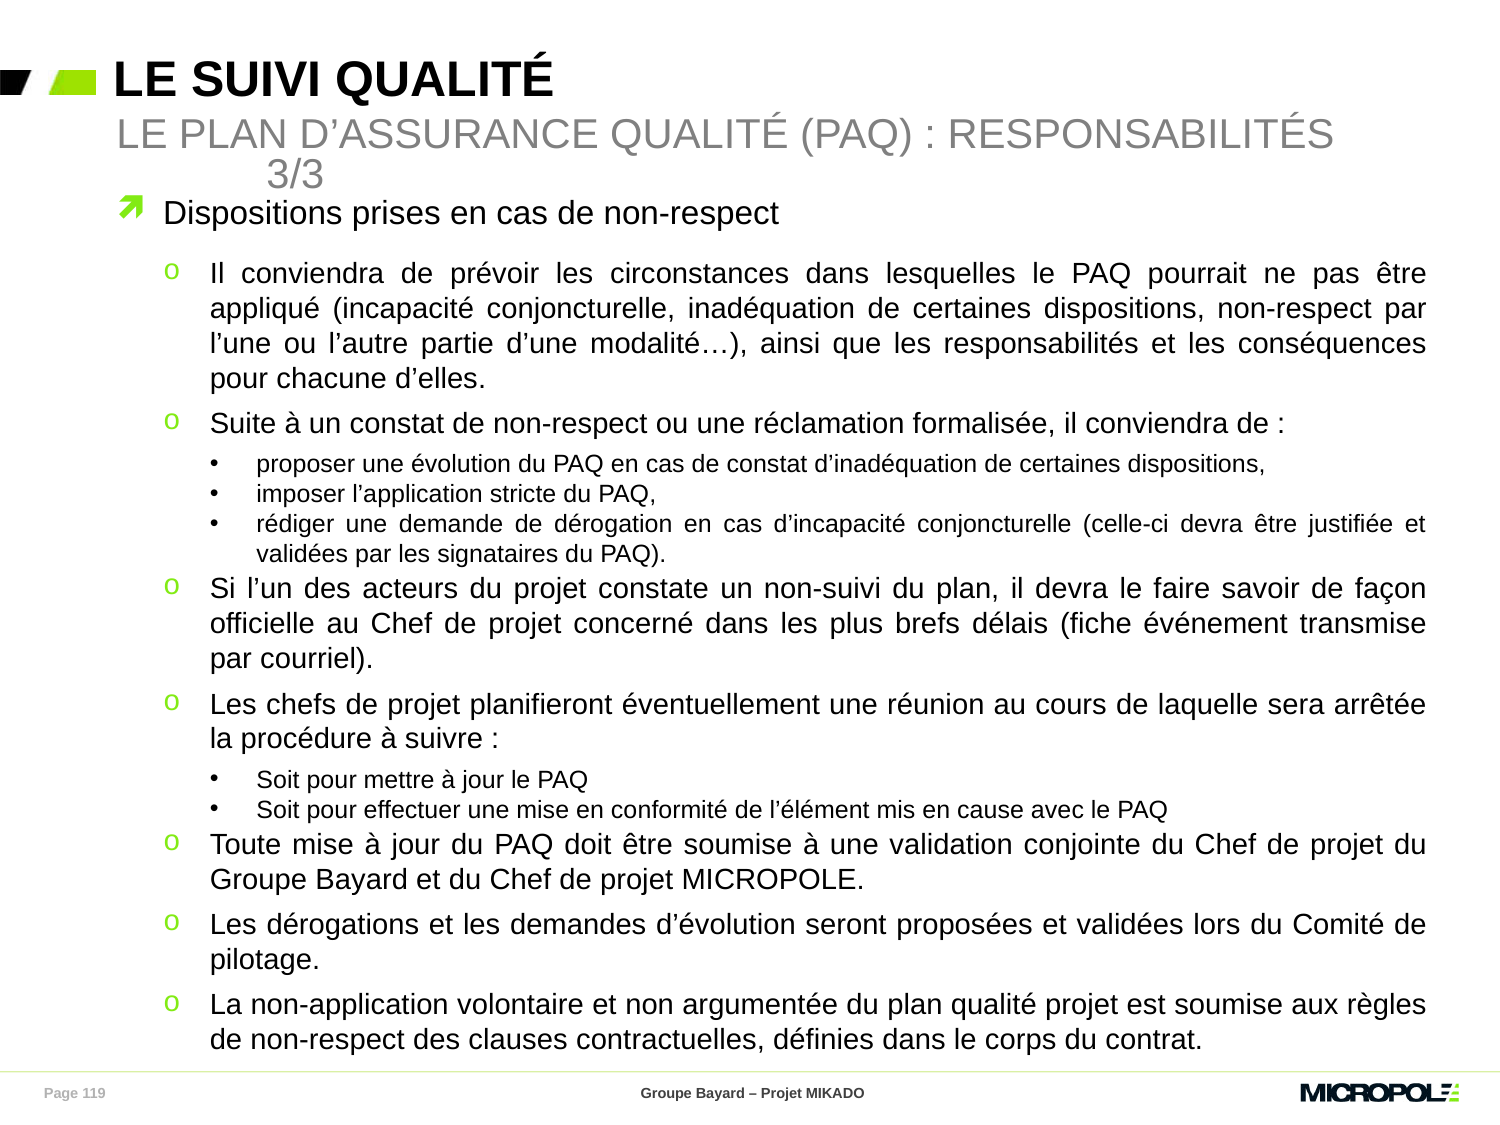

# Le suivi qualité
Le Plan d’Assurance Qualité (PAQ) : Responsabilités	3/3
Dispositions prises en cas de non-respect
Il conviendra de prévoir les circonstances dans lesquelles le PAQ pourrait ne pas être appliqué (incapacité conjoncturelle, inadéquation de certaines dispositions, non-respect par l’une ou l’autre partie d’une modalité…), ainsi que les responsabilités et les conséquences pour chacune d’elles.
Suite à un constat de non-respect ou une réclamation formalisée, il conviendra de :
proposer une évolution du PAQ en cas de constat d’inadéquation de certaines dispositions,
imposer l’application stricte du PAQ,
rédiger une demande de dérogation en cas d’incapacité conjoncturelle (celle-ci devra être justifiée et validées par les signataires du PAQ).
Si l’un des acteurs du projet constate un non-suivi du plan, il devra le faire savoir de façon officielle au Chef de projet concerné dans les plus brefs délais (fiche événement transmise par courriel).
Les chefs de projet planifieront éventuellement une réunion au cours de laquelle sera arrêtée la procédure à suivre :
Soit pour mettre à jour le PAQ
Soit pour effectuer une mise en conformité de l’élément mis en cause avec le PAQ
Toute mise à jour du PAQ doit être soumise à une validation conjointe du Chef de projet du Groupe Bayard et du Chef de projet MICROPOLE.
Les dérogations et les demandes d’évolution seront proposées et validées lors du Comité de pilotage.
La non-application volontaire et non argumentée du plan qualité projet est soumise aux règles de non-respect des clauses contractuelles, définies dans le corps du contrat.
Page 119
Groupe Bayard – Projet MIKADO